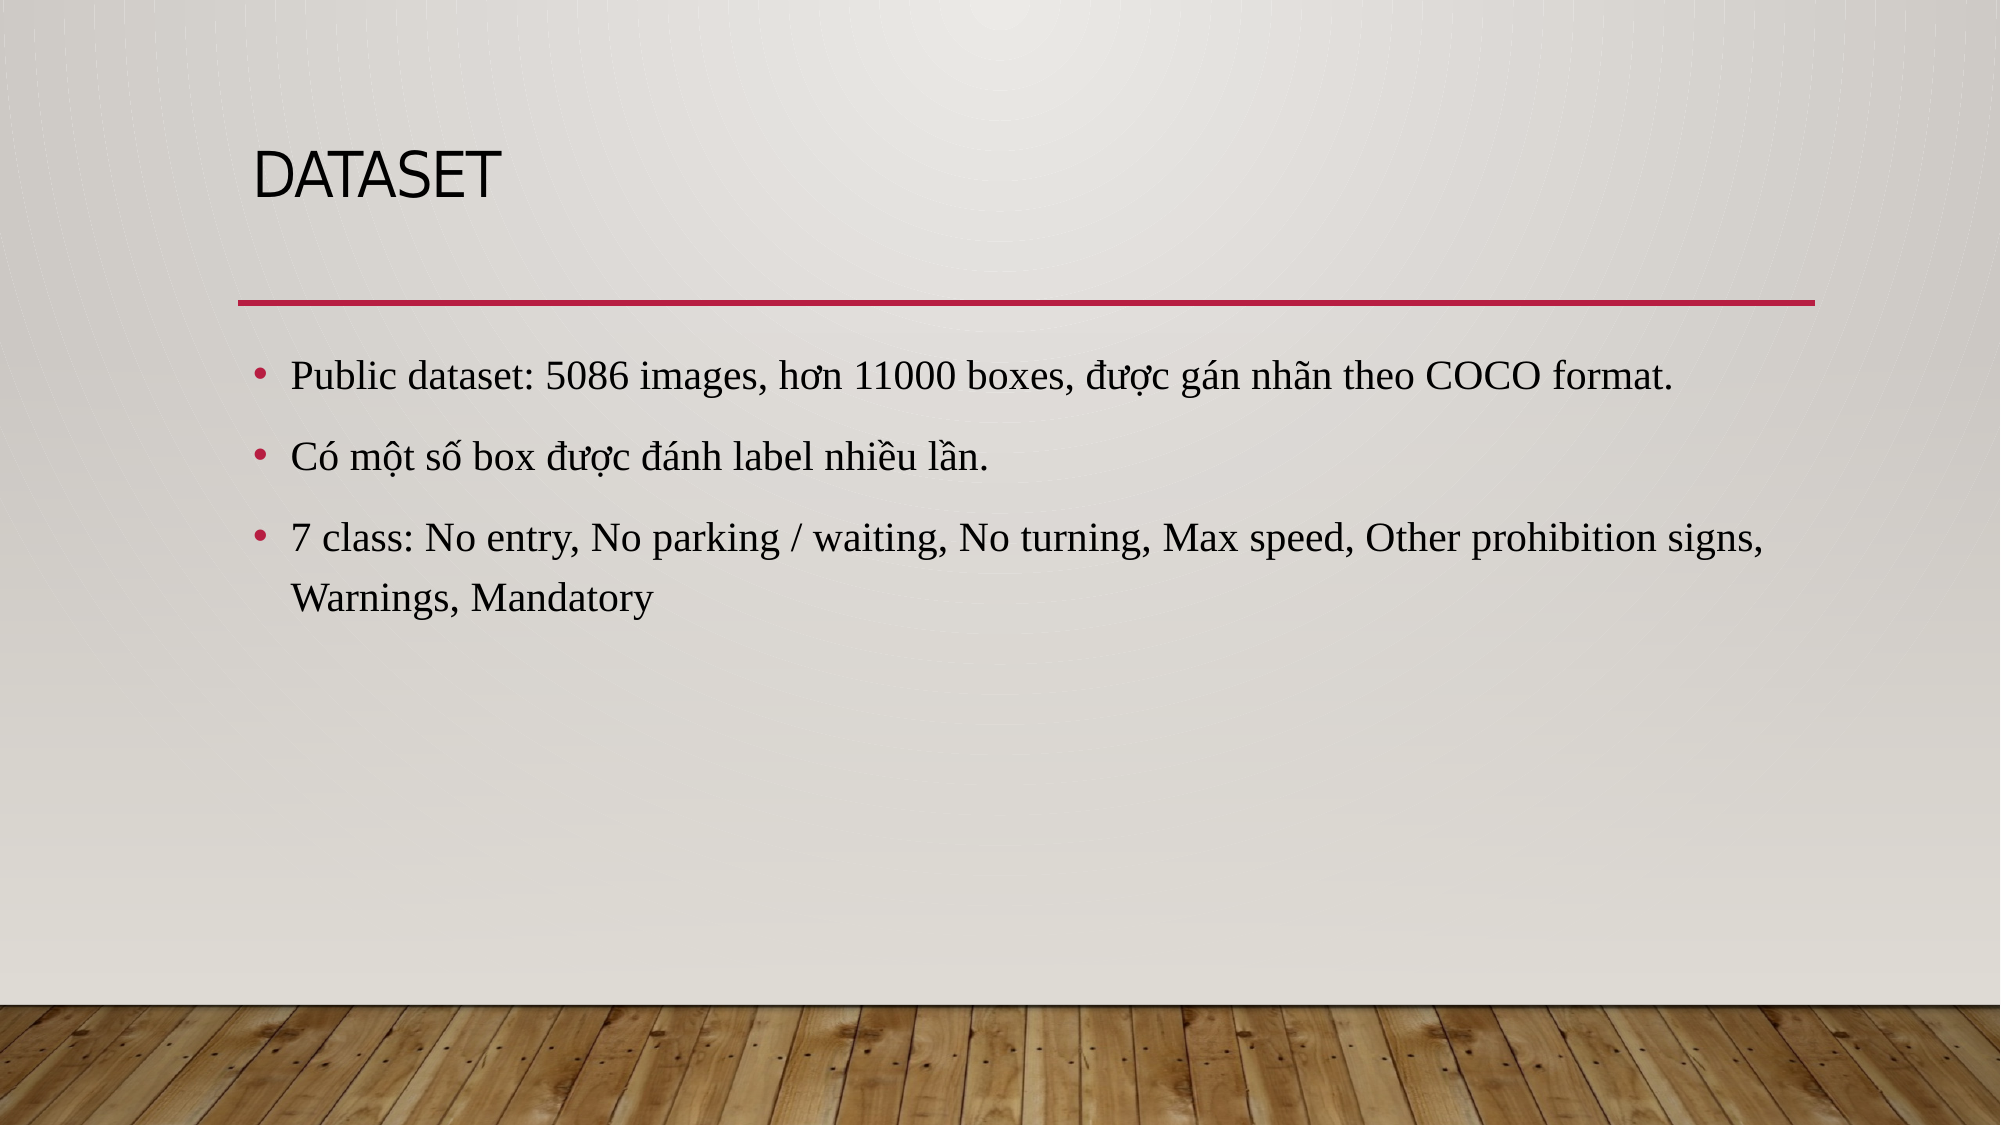

# Dataset
Public dataset: 5086 images, hơn 11000 boxes, được gán nhãn theo COCO format.
Có một số box được đánh label nhiều lần.
7 class: No entry, No parking / waiting, No turning, Max speed, Other prohibition signs, Warnings, Mandatory